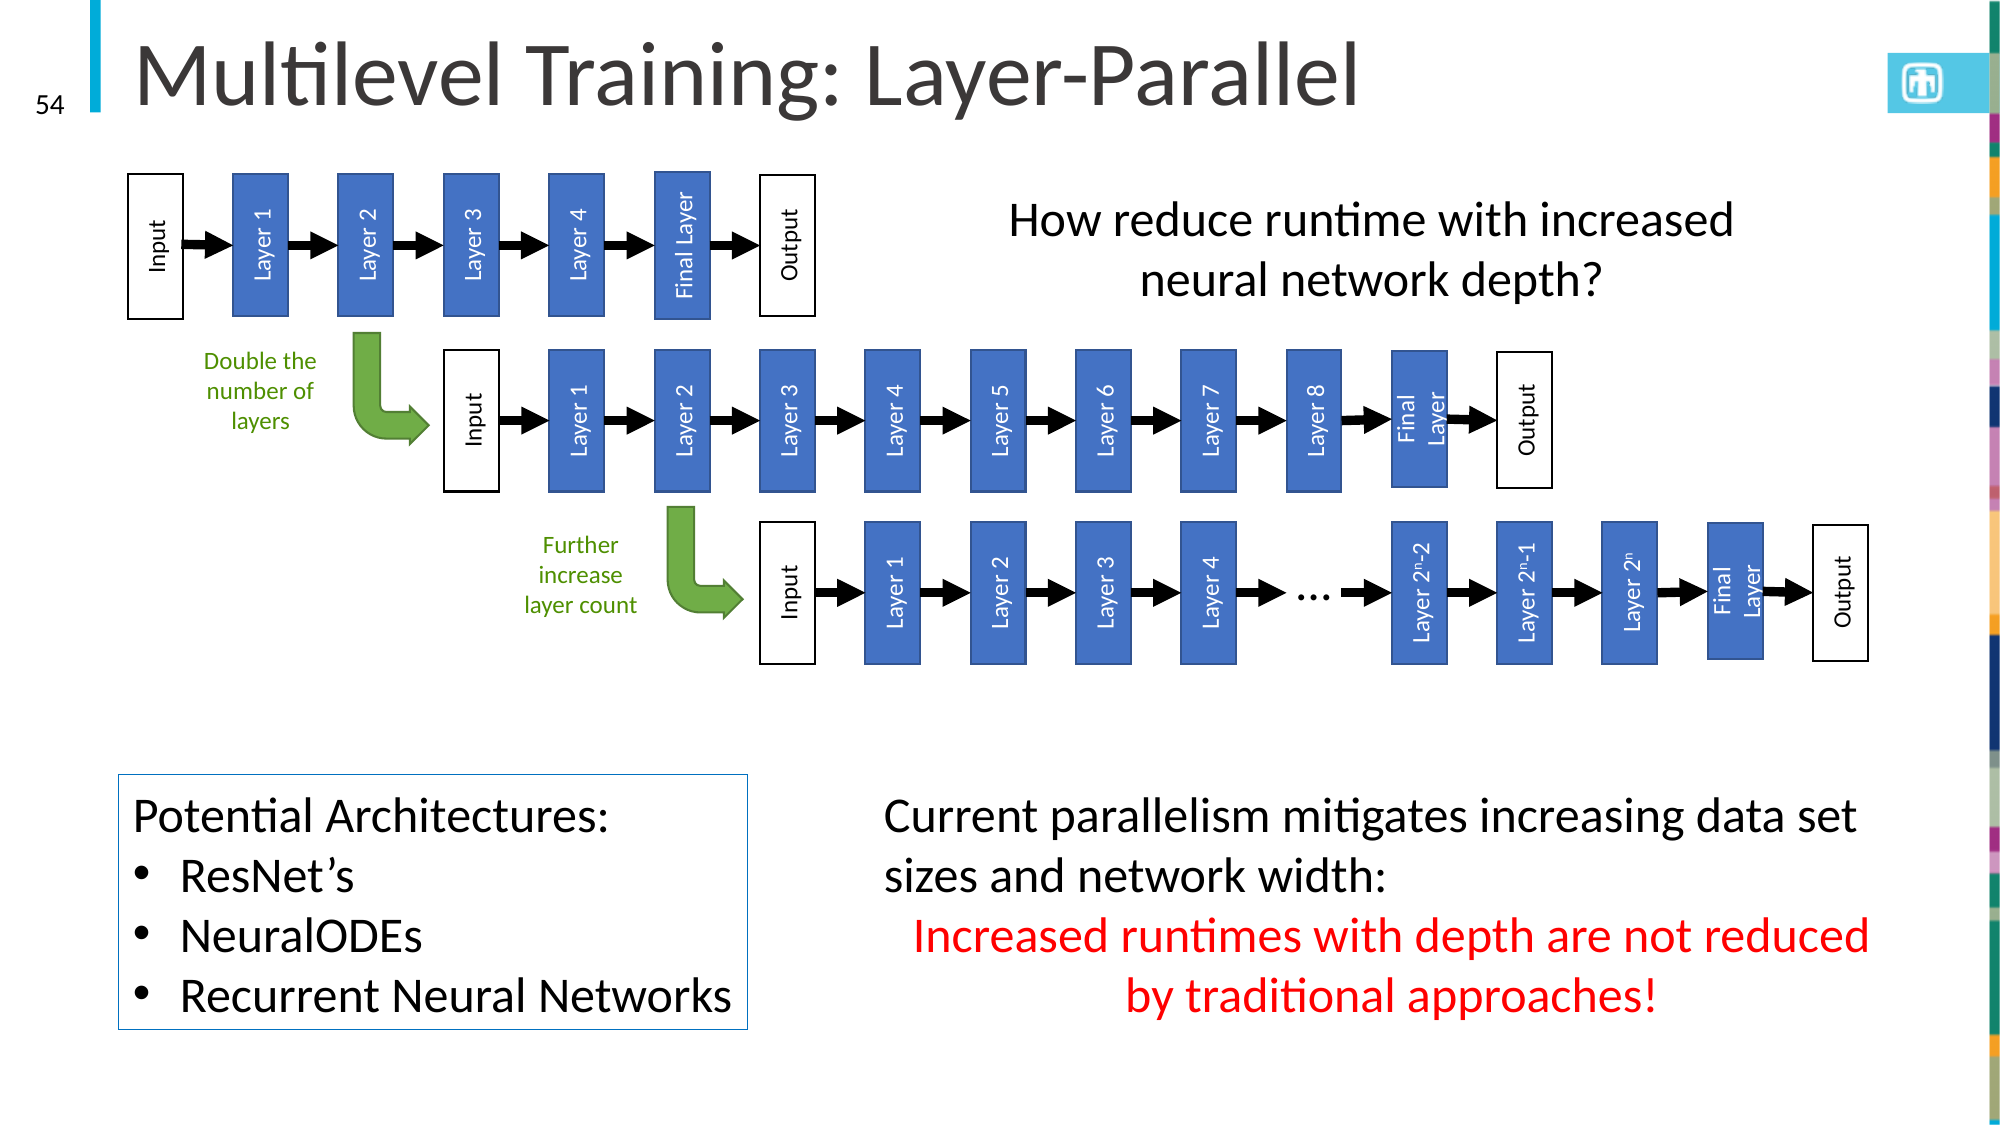

# Multilevel Training: Layer-Parallel
54
Final Layer
Input
Layer 1
Layer 2
Layer 3
Layer 4
Output
How reduce runtime with increased neural network depth?

Double the number of layers
Input
Layer 1
Layer 2
Layer 3
Layer 4
Layer 5
Layer 6
Layer 7
Layer 8
Final Layer
Output

Further increase layer count
Input
Layer 1
Layer 2
Layer 3
Layer 4
Layer 2n-2
Layer 2n-1
Layer 2n
Final Layer
Output
…
Potential Architectures:
ResNet’s
NeuralODEs
Recurrent Neural Networks
Current parallelism mitigates increasing data set sizes and network width:
Increased runtimes with depth are not reduced by traditional approaches!